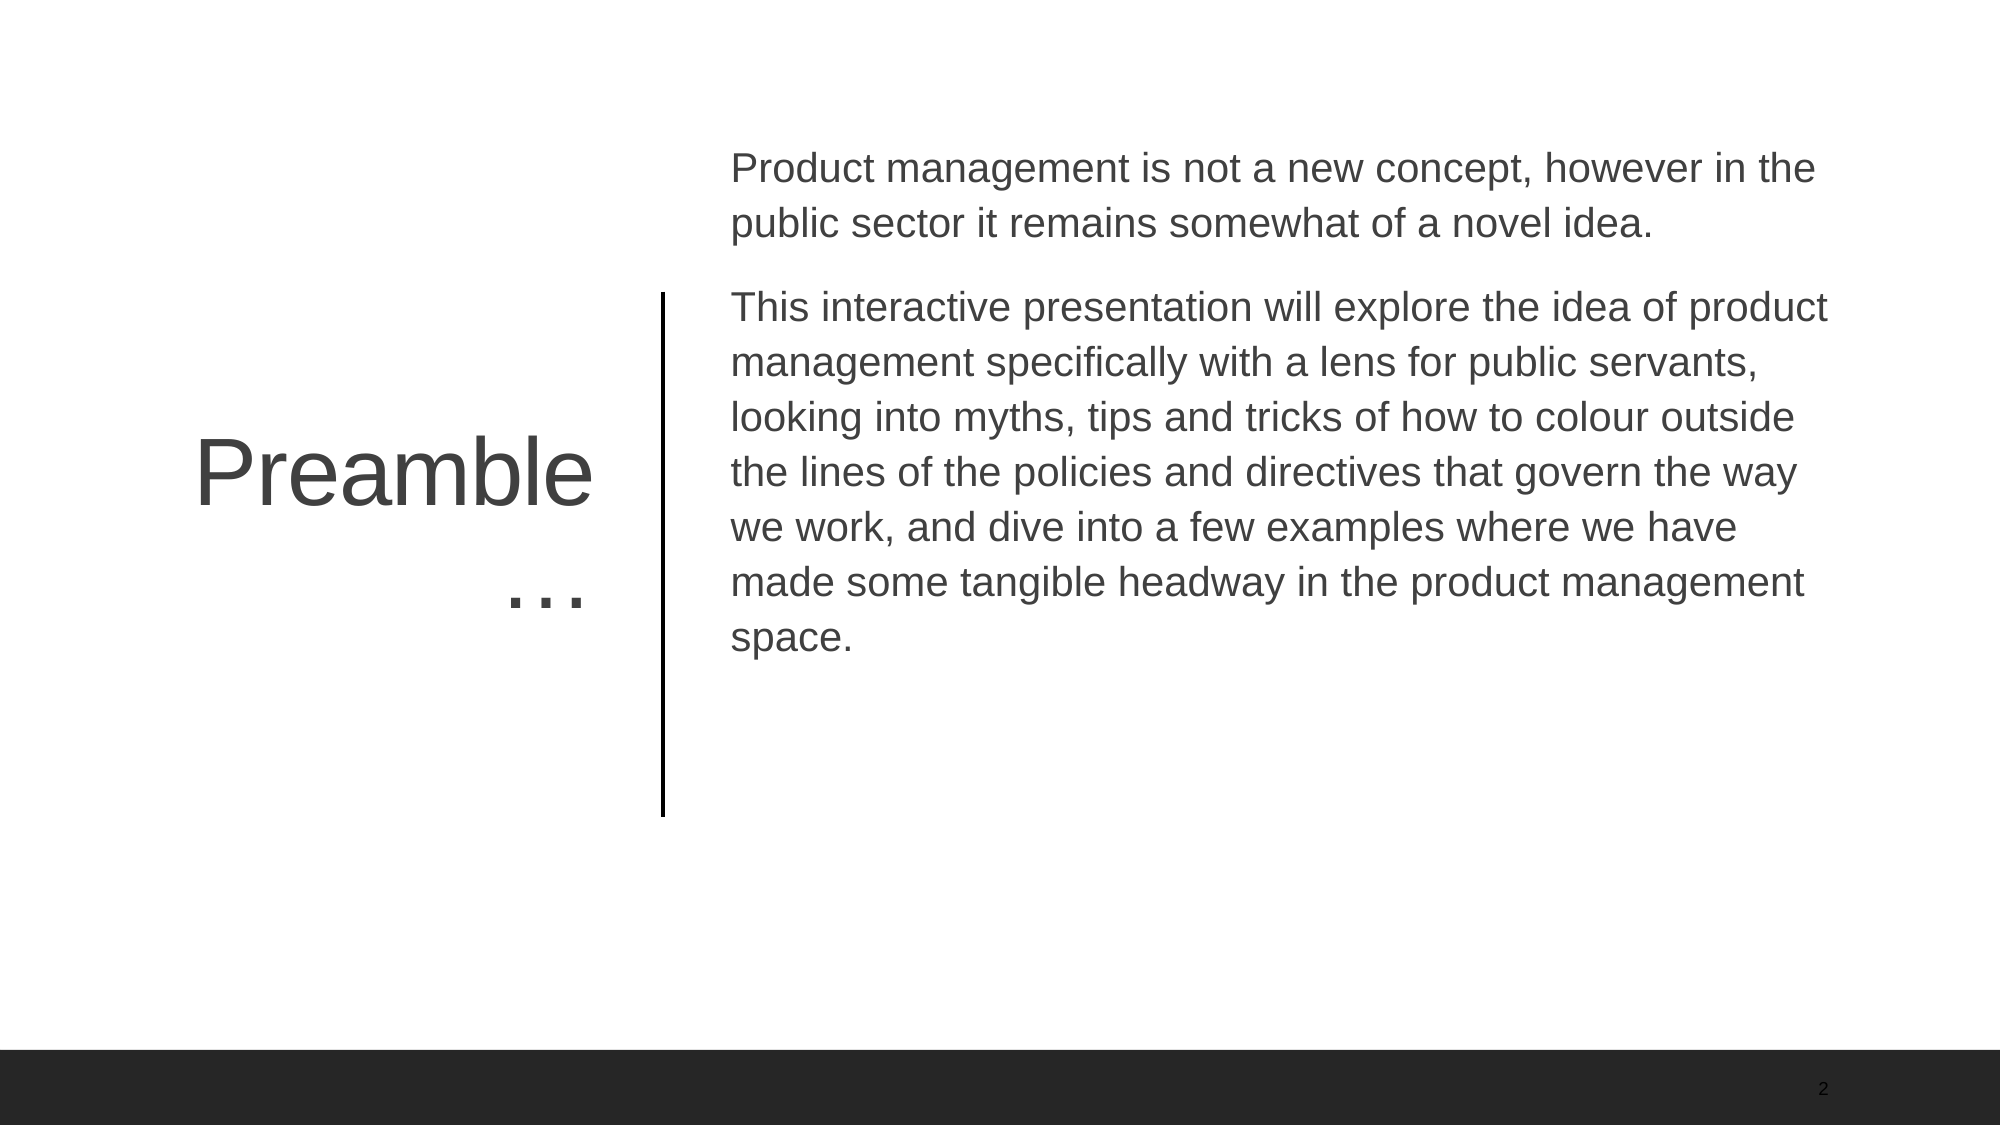

Product management is not a new concept, however in the public sector it remains somewhat of a novel idea.
This interactive presentation will explore the idea of product management specifically with a lens for public servants, looking into myths, tips and tricks of how to colour outside the lines of the policies and directives that govern the way we work, and dive into a few examples where we have made some tangible headway in the product management space.

# Preamble…

2